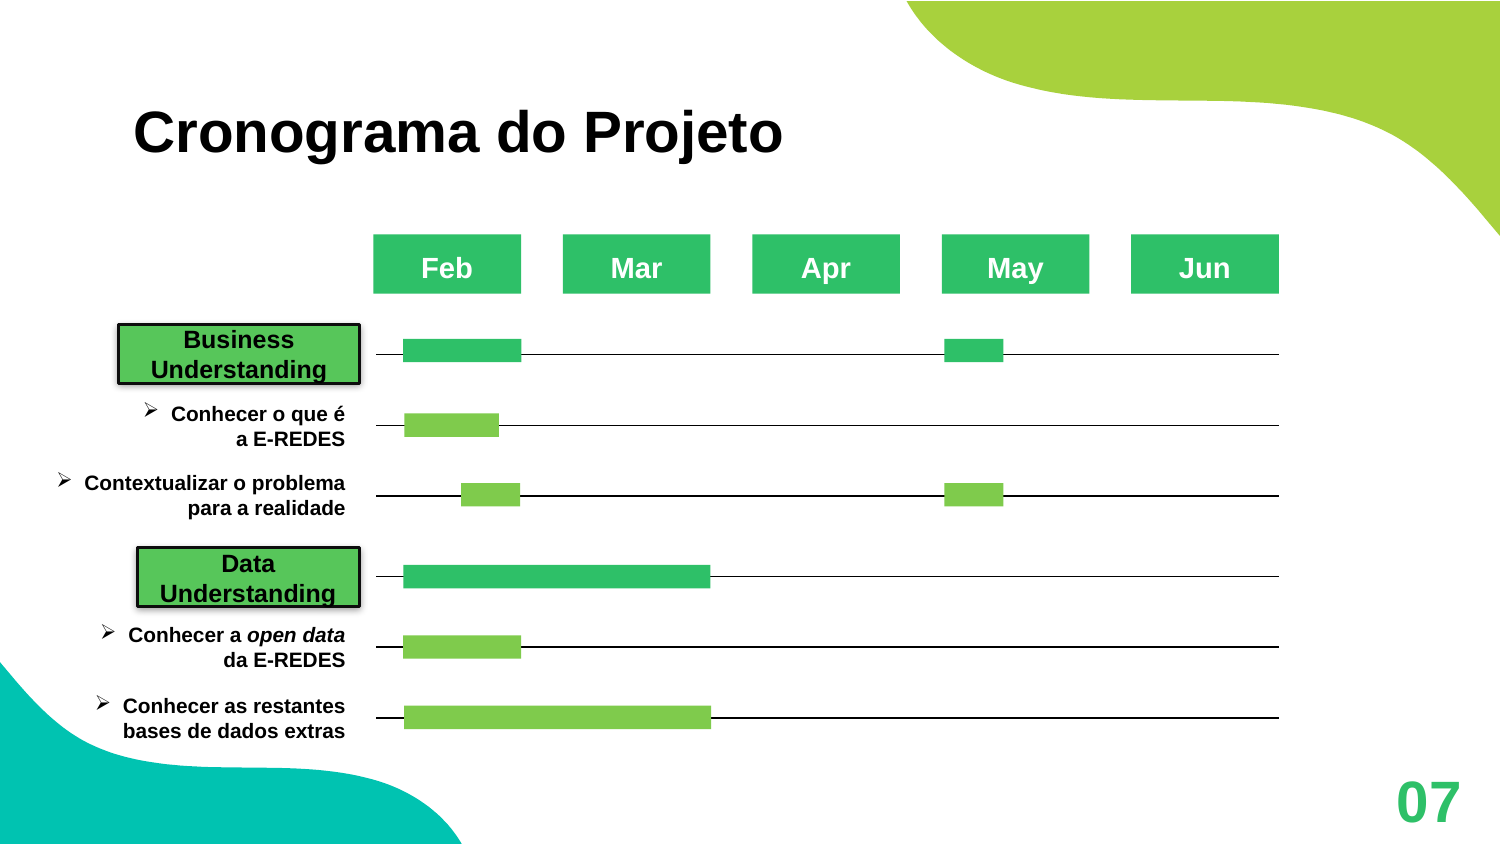

# Cronograma do Projeto
Feb
Mar
Apr
May
Jun
Business Understanding

Conhecer o que é a E-REDES

Contextualizar o problema para a realidade

Data Understanding

Conhecer a open data da E-REDES

Conhecer as restantes bases de dados extras

07